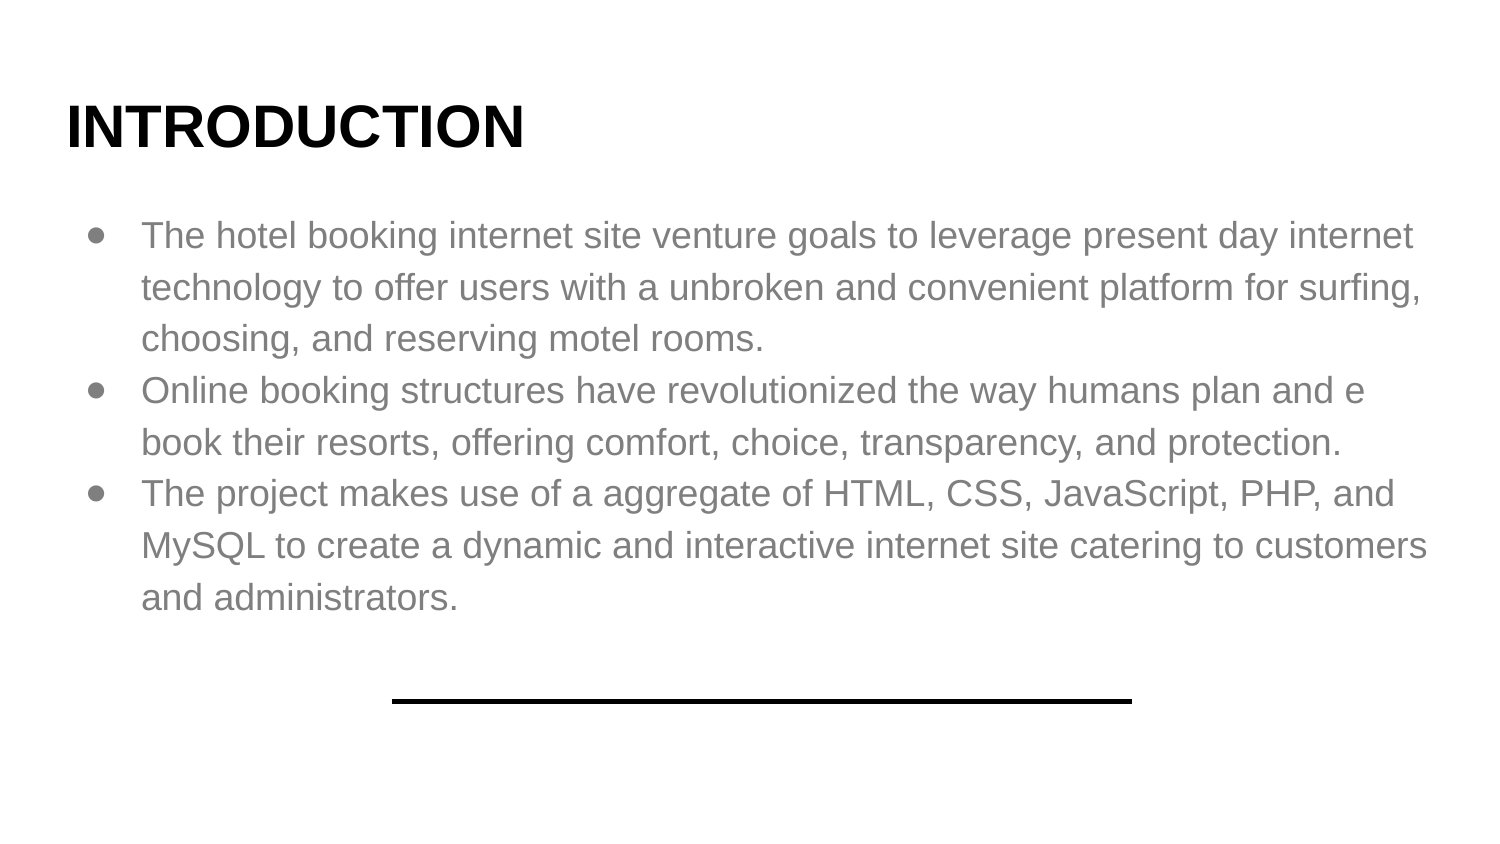

# INTRODUCTION
The hotel booking internet site venture goals to leverage present day internet technology to offer users with a unbroken and convenient platform for surfing, choosing, and reserving motel rooms.
Online booking structures have revolutionized the way humans plan and e book their resorts, offering comfort, choice, transparency, and protection.
The project makes use of a aggregate of HTML, CSS, JavaScript, PHP, and MySQL to create a dynamic and interactive internet site catering to customers and administrators.